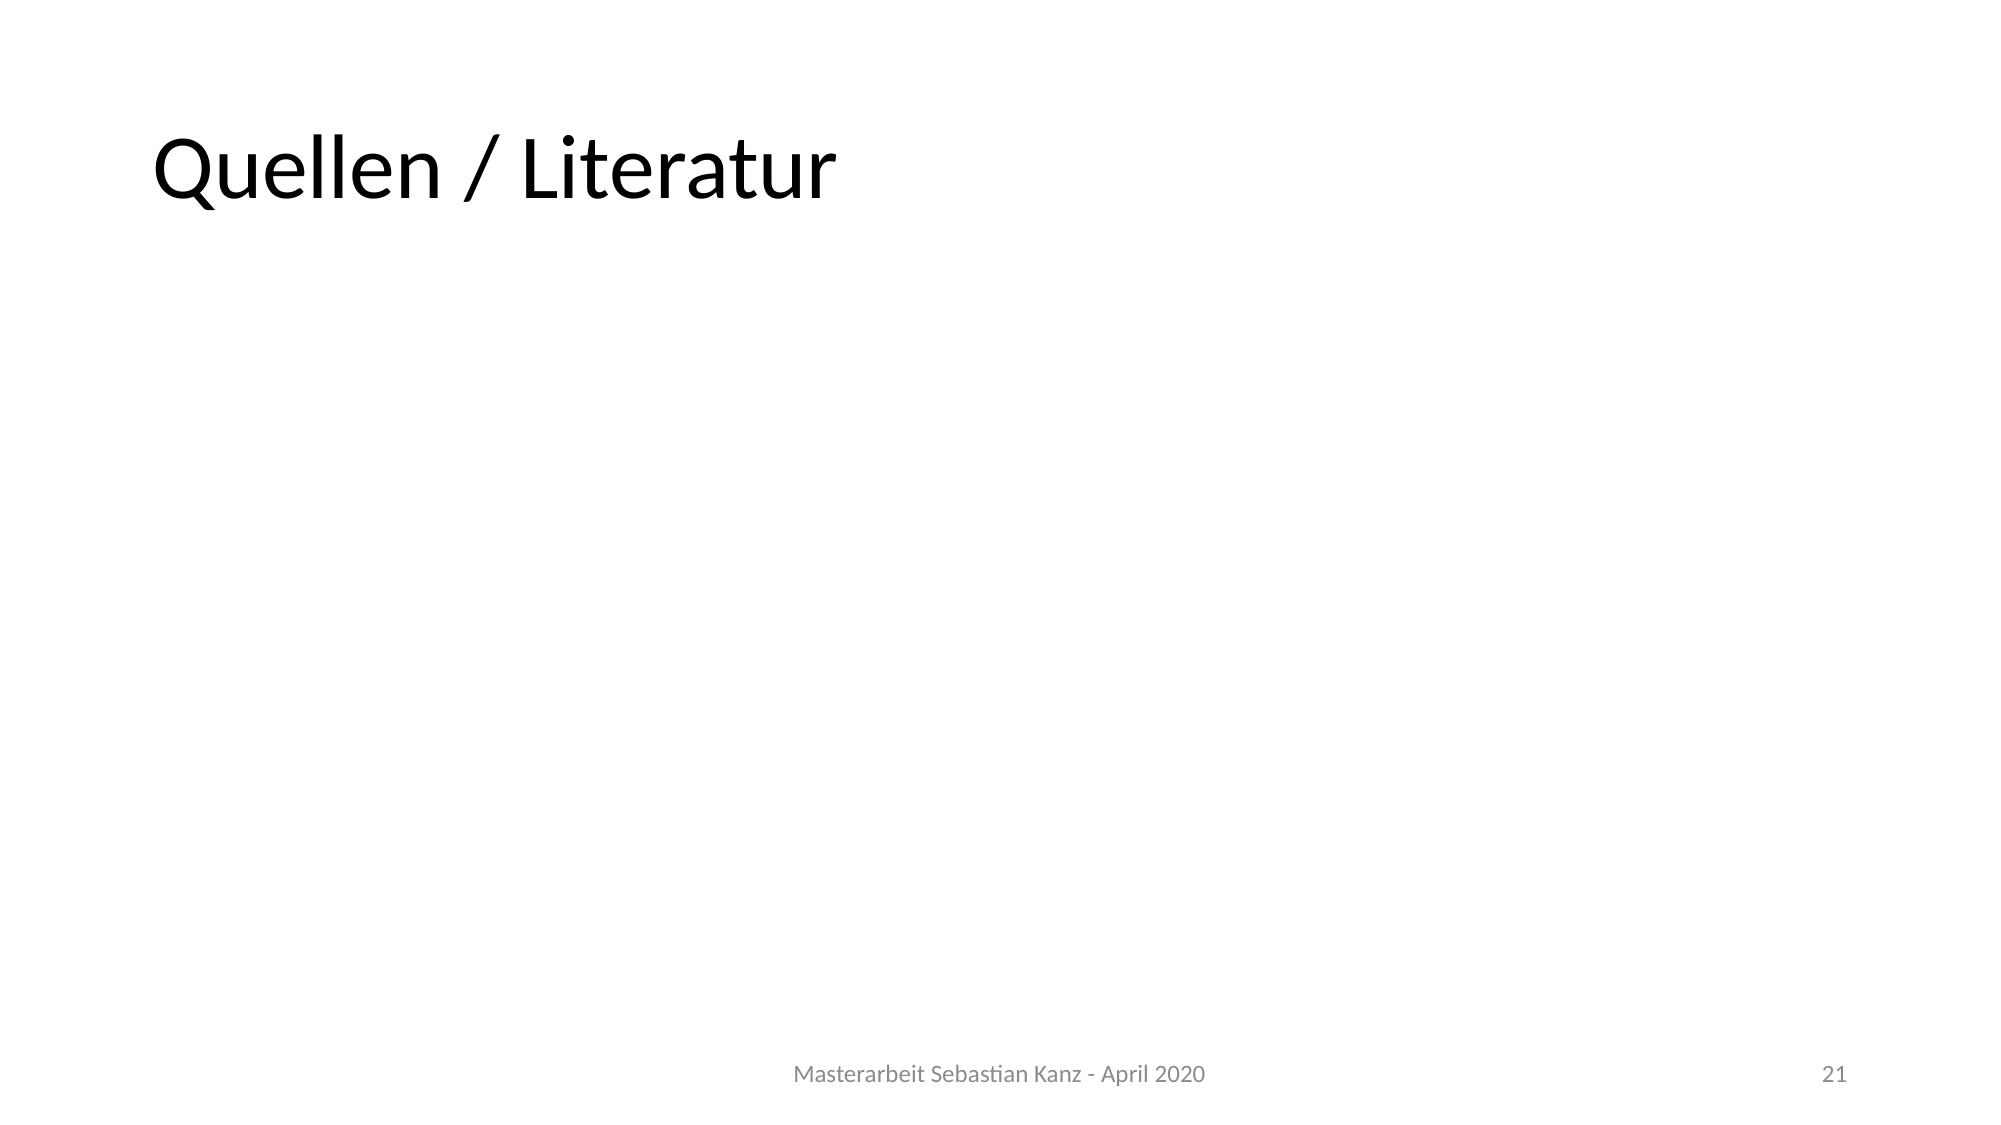

# Quellen / Literatur

Masterarbeit Sebastian Kanz - April 2020
21